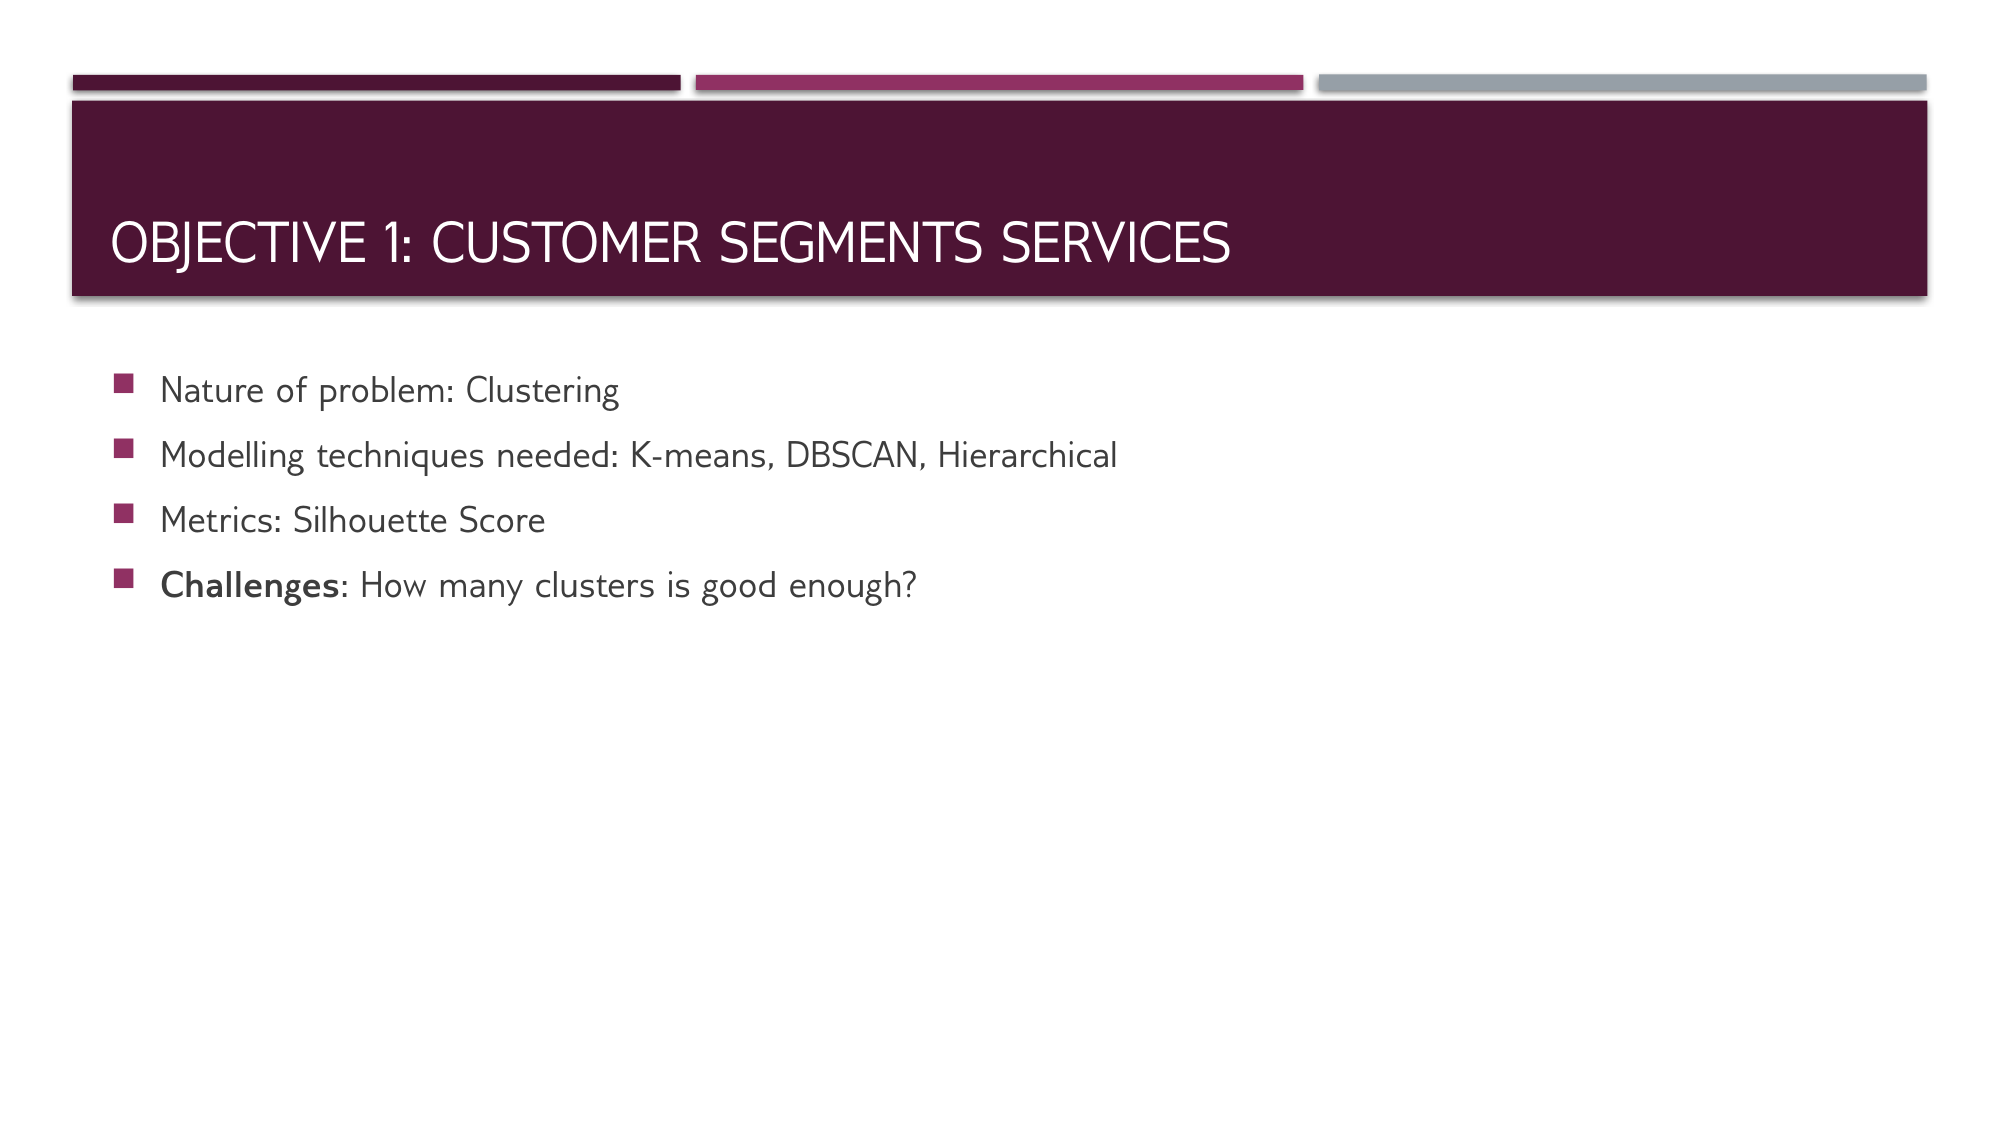

# Objective 1: Customer Segments Services
Nature of problem: Clustering
Modelling techniques needed: K-means, DBSCAN, Hierarchical
Metrics: Silhouette Score
Challenges: How many clusters is good enough?